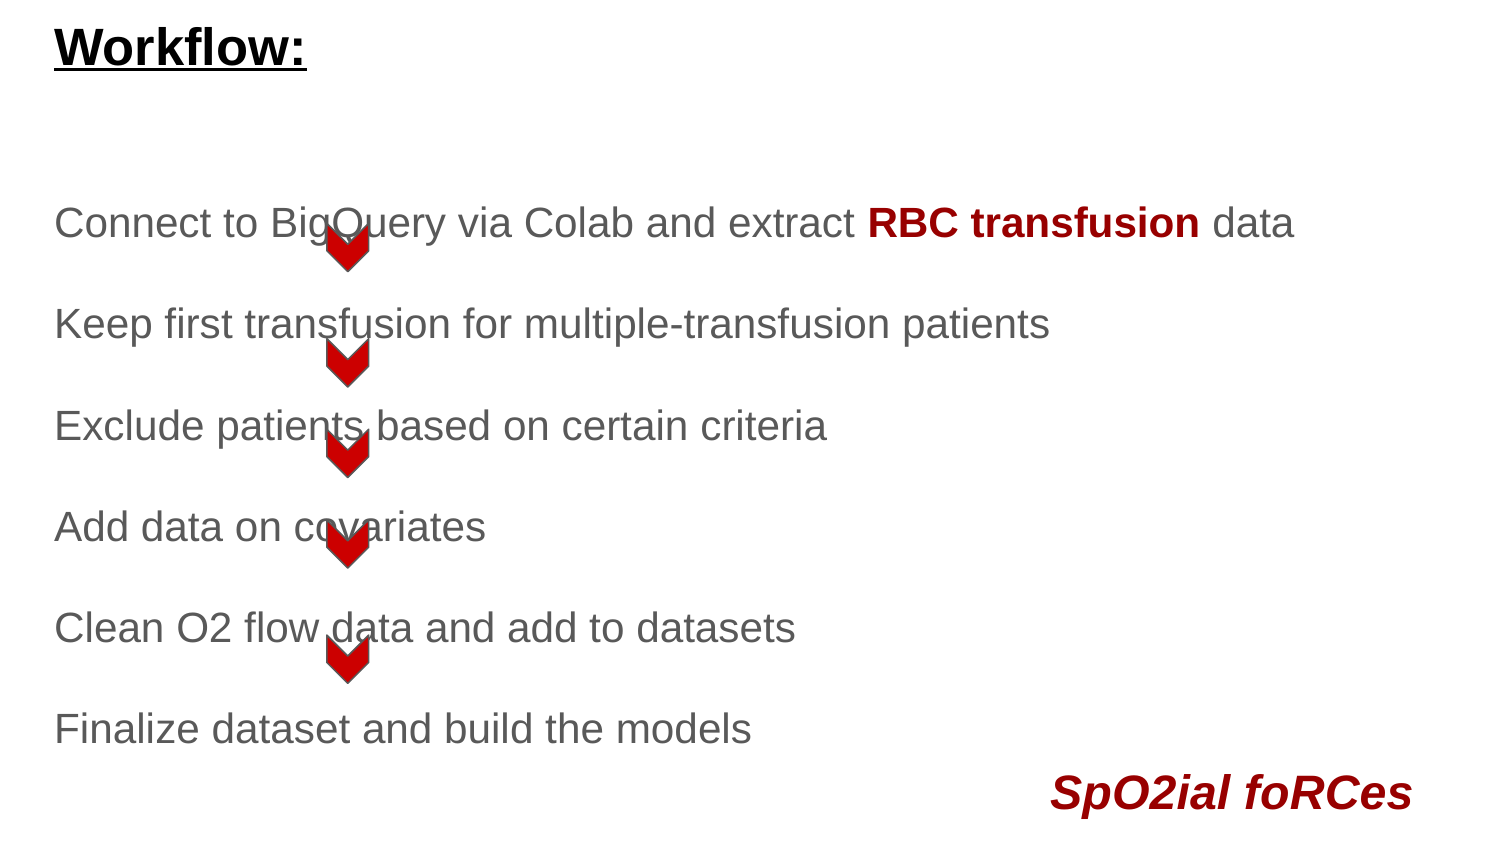

# Workflow:
Connect to BigQuery via Colab and extract RBC transfusion data
Keep first transfusion for multiple-transfusion patients
Exclude patients based on certain criteria
Add data on covariates
Clean O2 flow data and add to datasets
Finalize dataset and build the models

SpO2ial foRCes